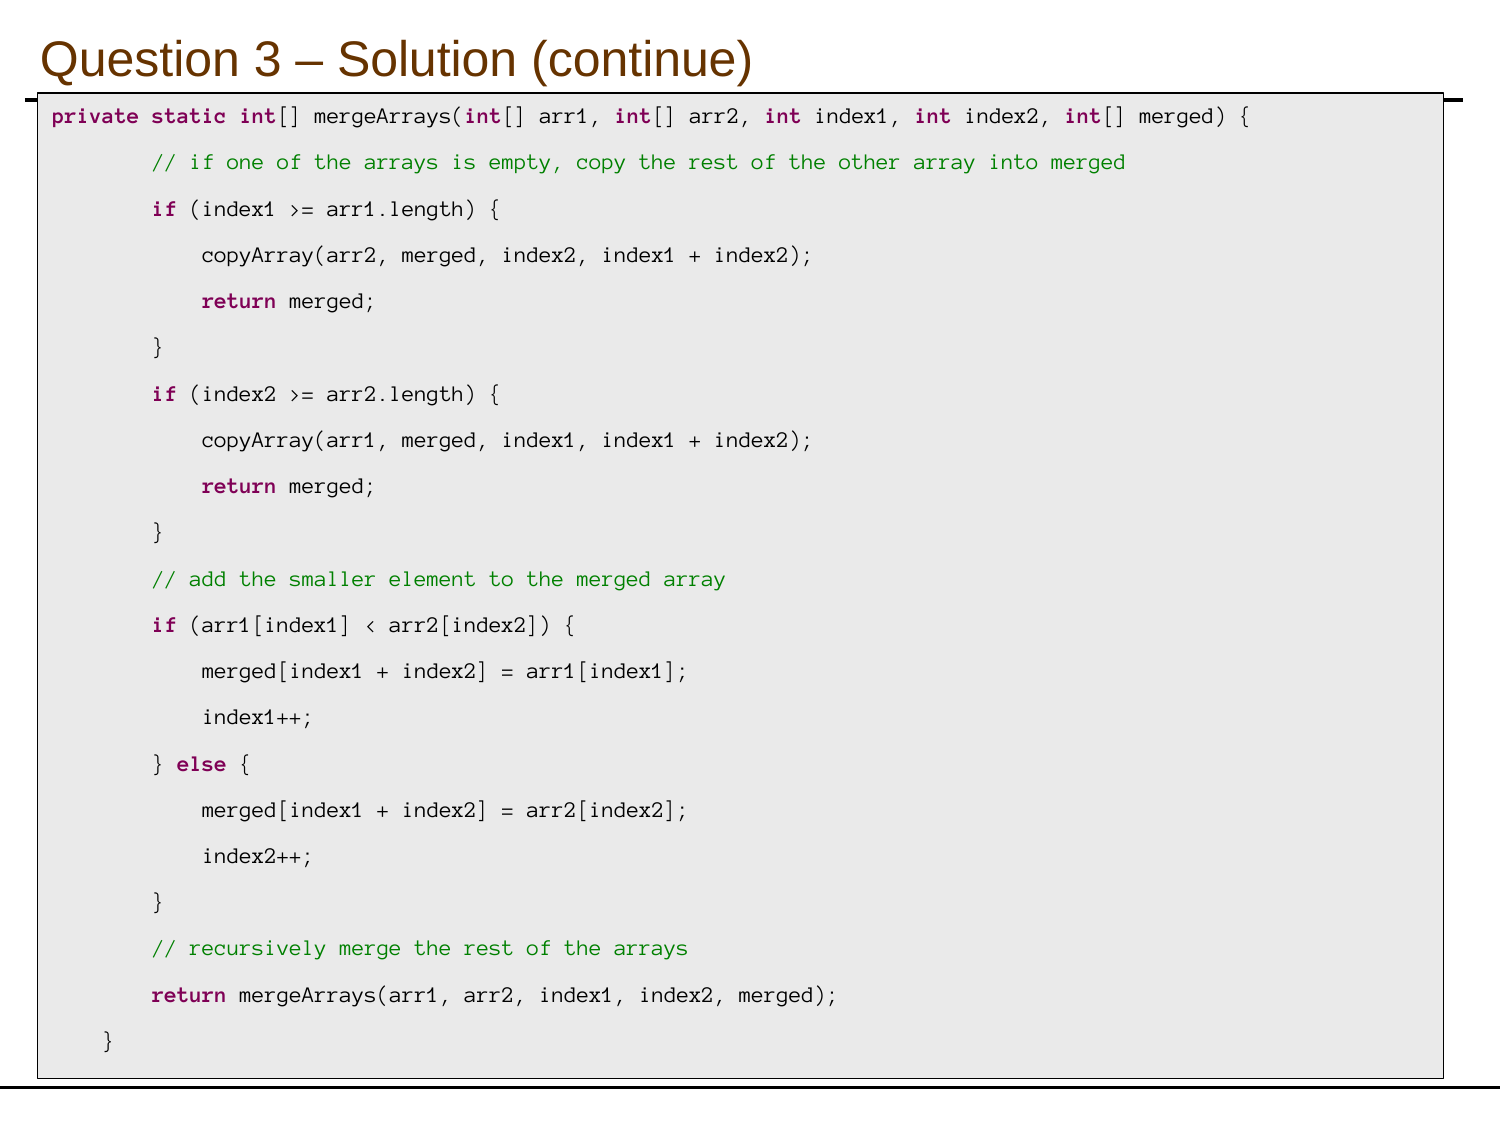

Question 3 – Solution (continue)
private static int[] mergeArrays(int[] arr1, int[] arr2, int index1, int index2, int[] merged) {
        // if one of the arrays is empty, copy the rest of the other array into merged
        if (index1 >= arr1.length) {
            copyArray(arr2, merged, index2, index1 + index2);
            return merged;
        }
        if (index2 >= arr2.length) {
            copyArray(arr1, merged, index1, index1 + index2);
            return merged;
        }
        // add the smaller element to the merged array
        if (arr1[index1] < arr2[index2]) {
            merged[index1 + index2] = arr1[index1];
            index1++;
        } else {
            merged[index1 + index2] = arr2[index2];
            index2++;
        }
        // recursively merge the rest of the arrays
        return mergeArrays(arr1, arr2, index1, index2, merged);
    }